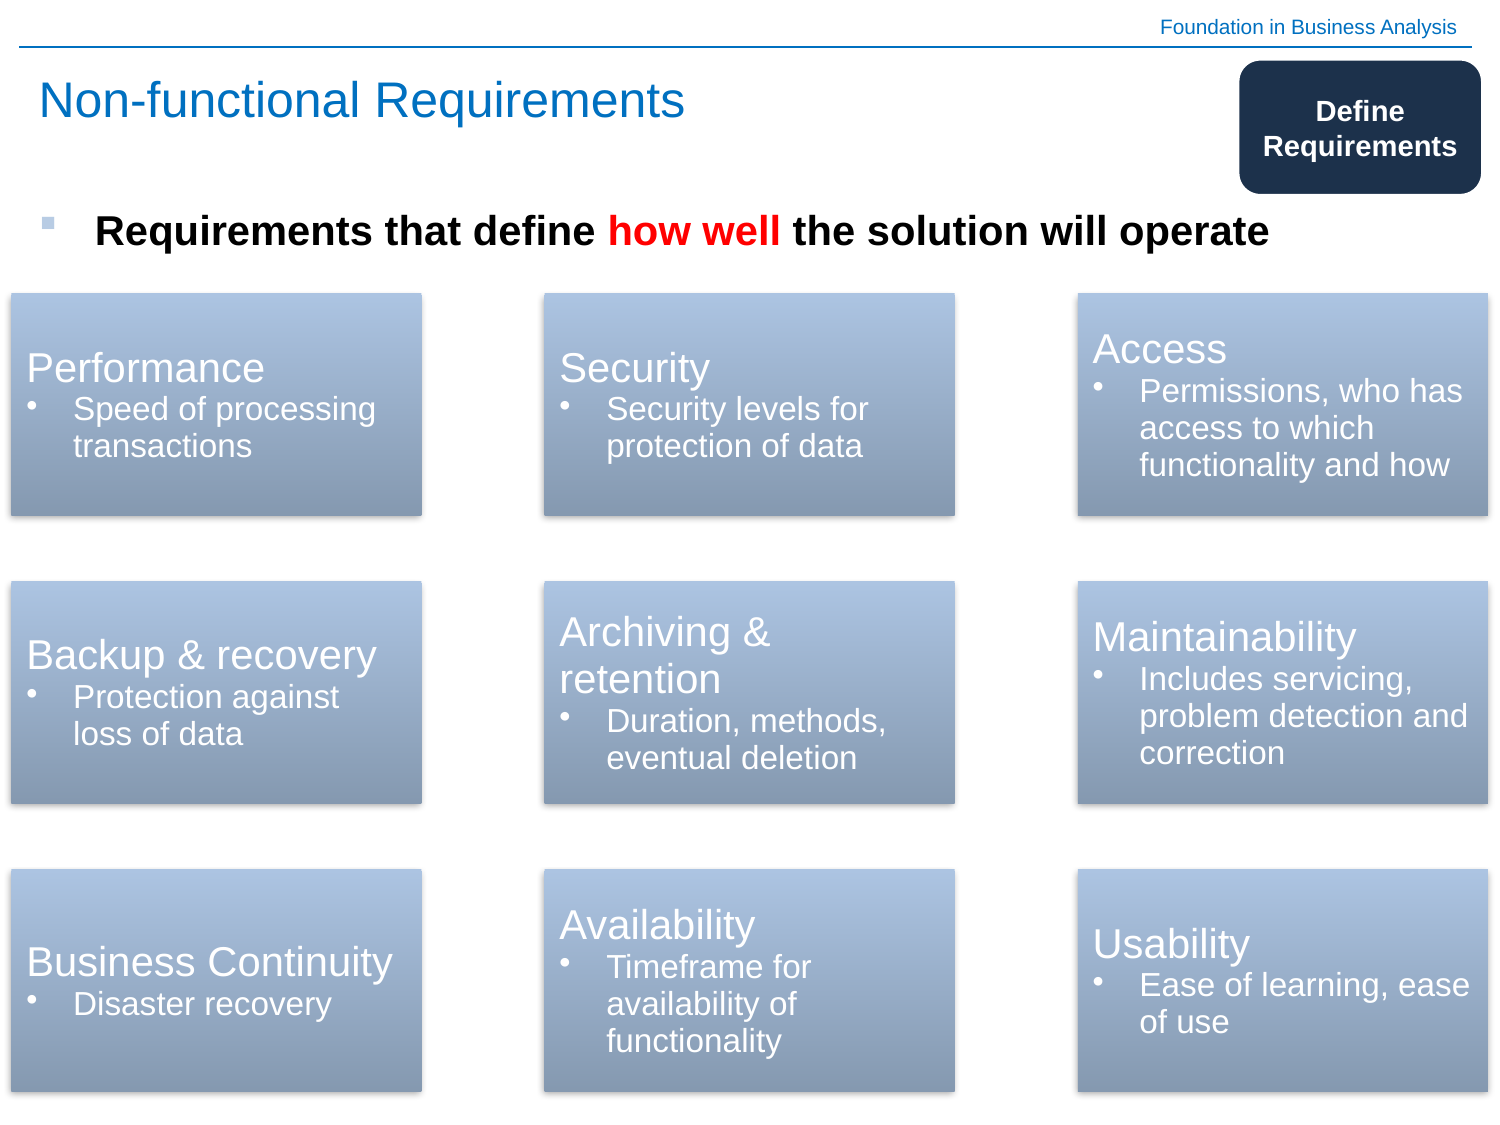

# Non-functional Requirements
Define Requirements
Requirements that define how well the solution will operate

Performance
Security
Access
Backup & recovery
Archiving & retention
Maintainability
Availability
Usability
Speed of processing transactions
Security levels for protection of data
Permissions, who has access to which functionality and how
Protection against loss of data
Duration, methods, eventual deletion
Timeframe for availability of functionality
Ease of learning, ease of use
Includes servicing, problem detection and correction
Business Continuity
Disaster recovery